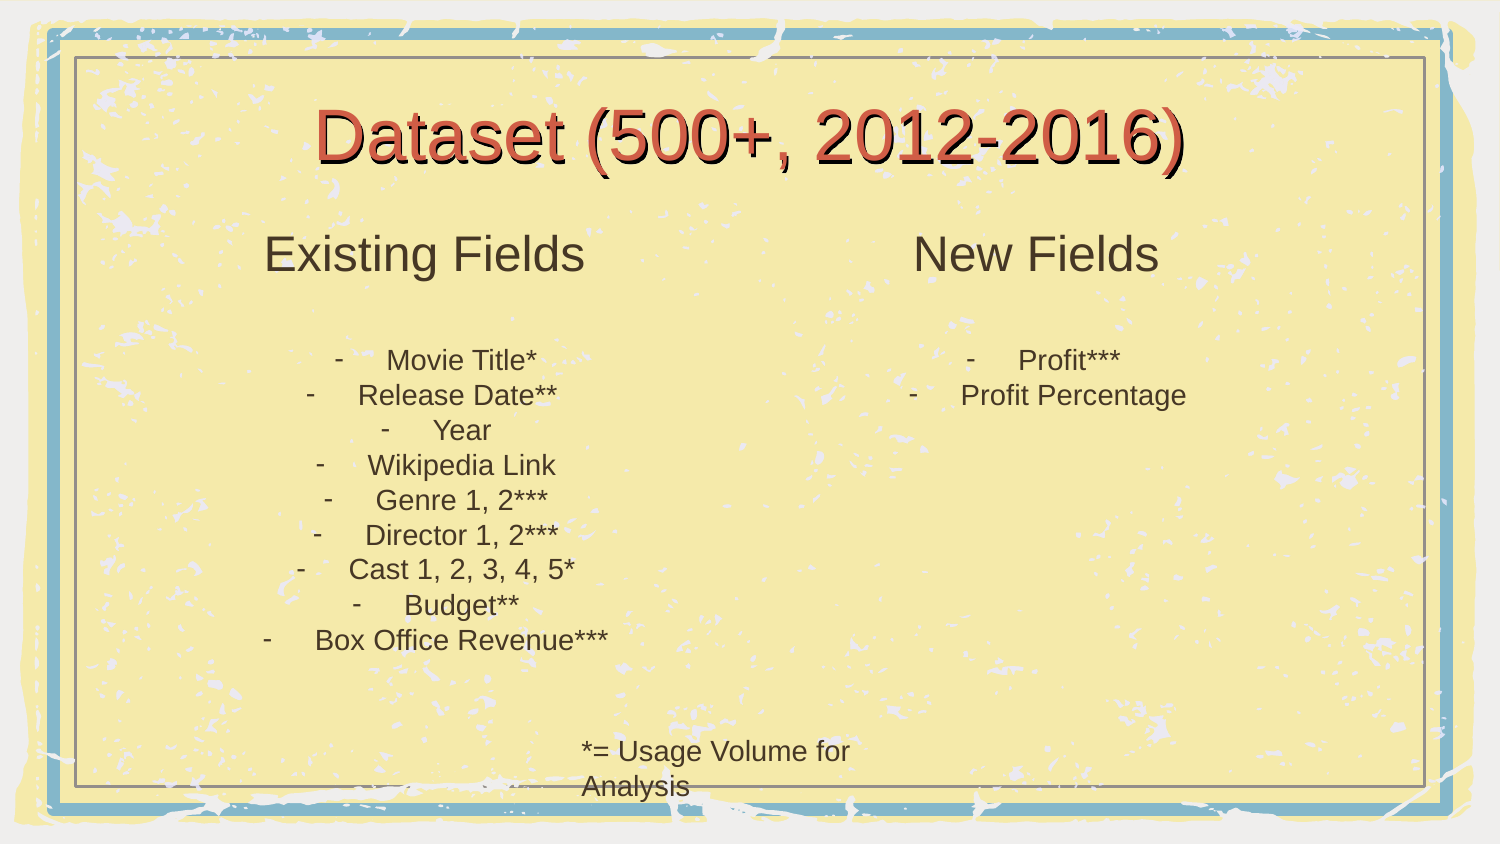

# Dataset (500+, 2012-2016)
Existing Fields

Movie Title*
Release Date**
Year
Wikipedia Link
Genre 1, 2***
Director 1, 2***
Cast 1, 2, 3, 4, 5*
Budget**
Box Office Revenue***

New Fields

Profit***
Profit Percentage
*= Usage Volume for Analysis